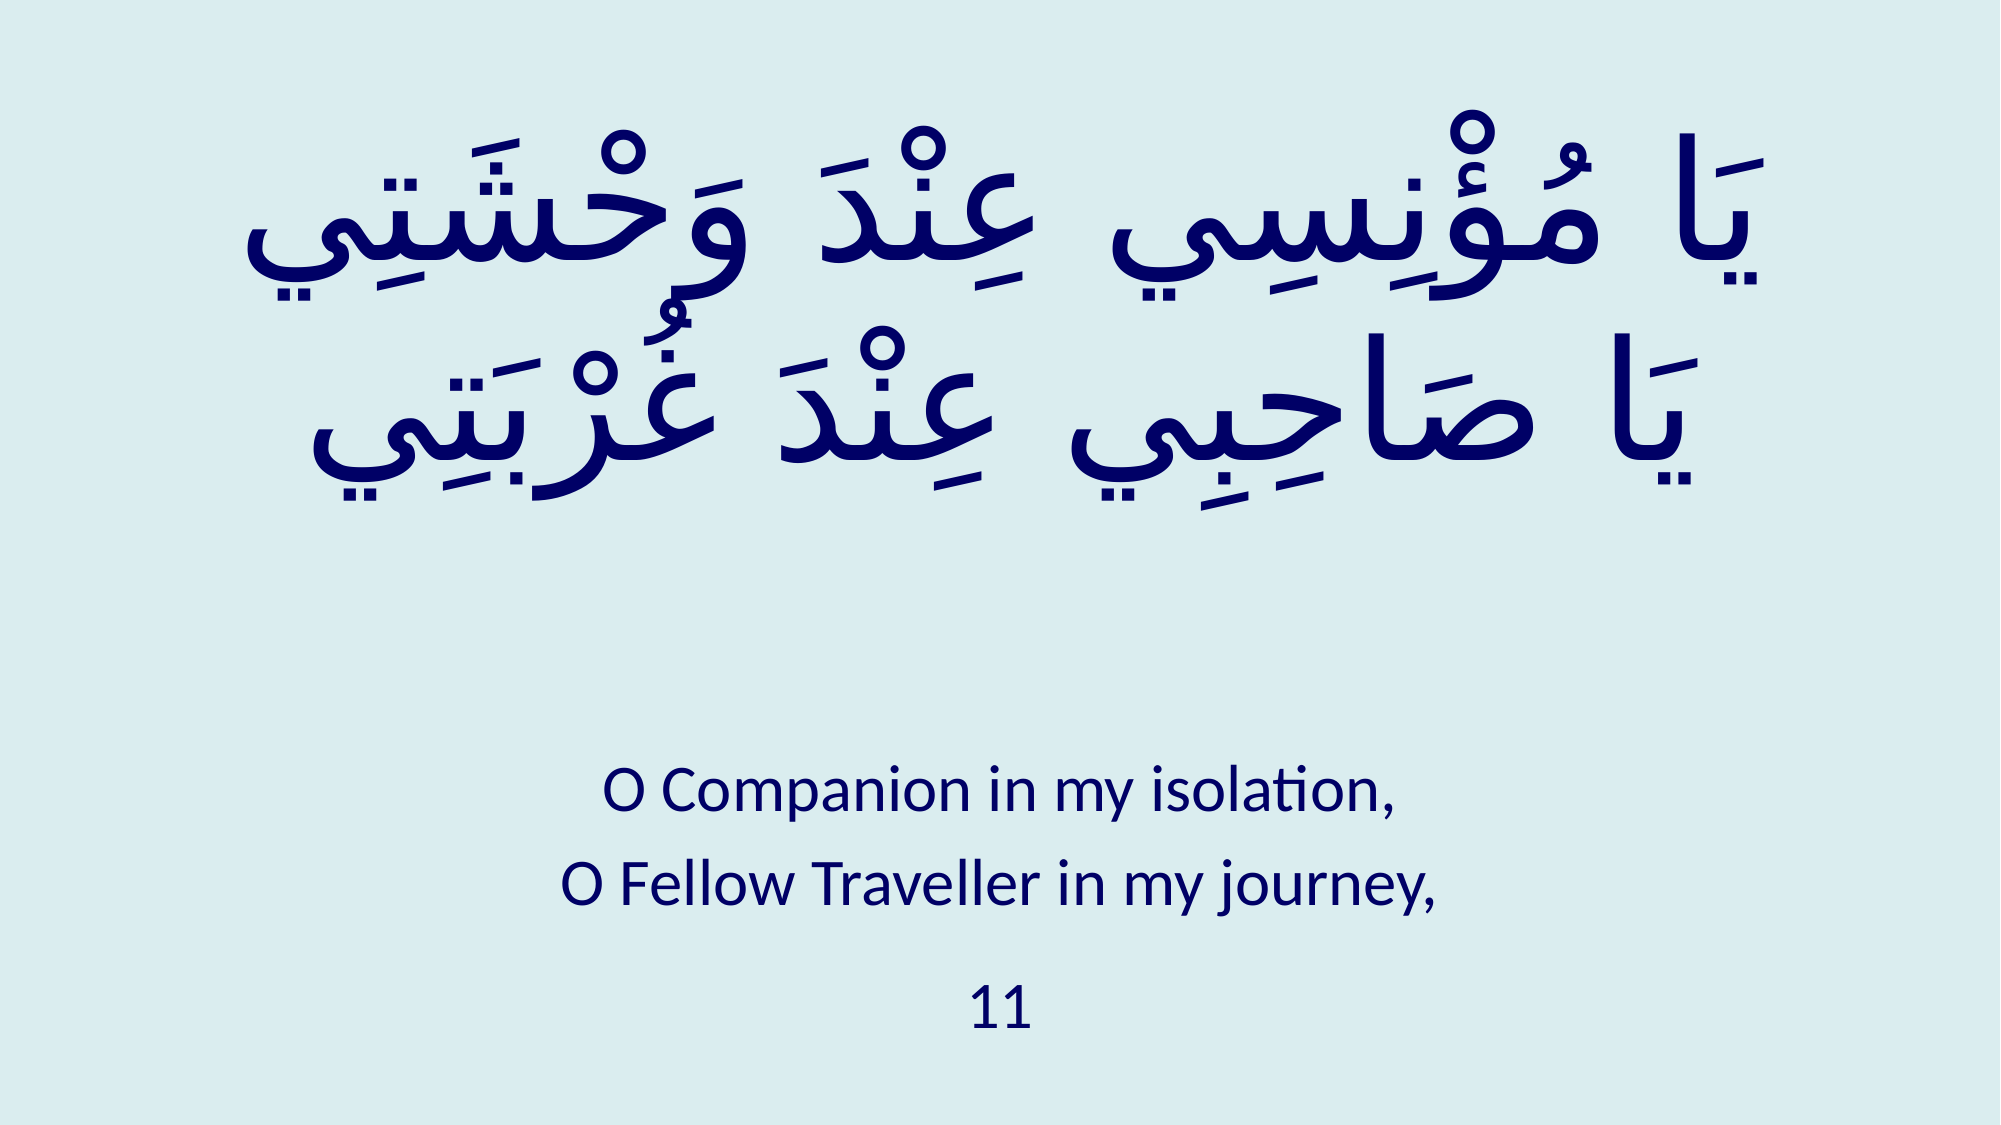

# يَا مُؤْنِسِي عِنْدَ وَحْشَتِي يَا صَاحِبِي عِنْدَ غُرْبَتِي
O Companion in my isolation,
O Fellow Traveller in my journey,
11